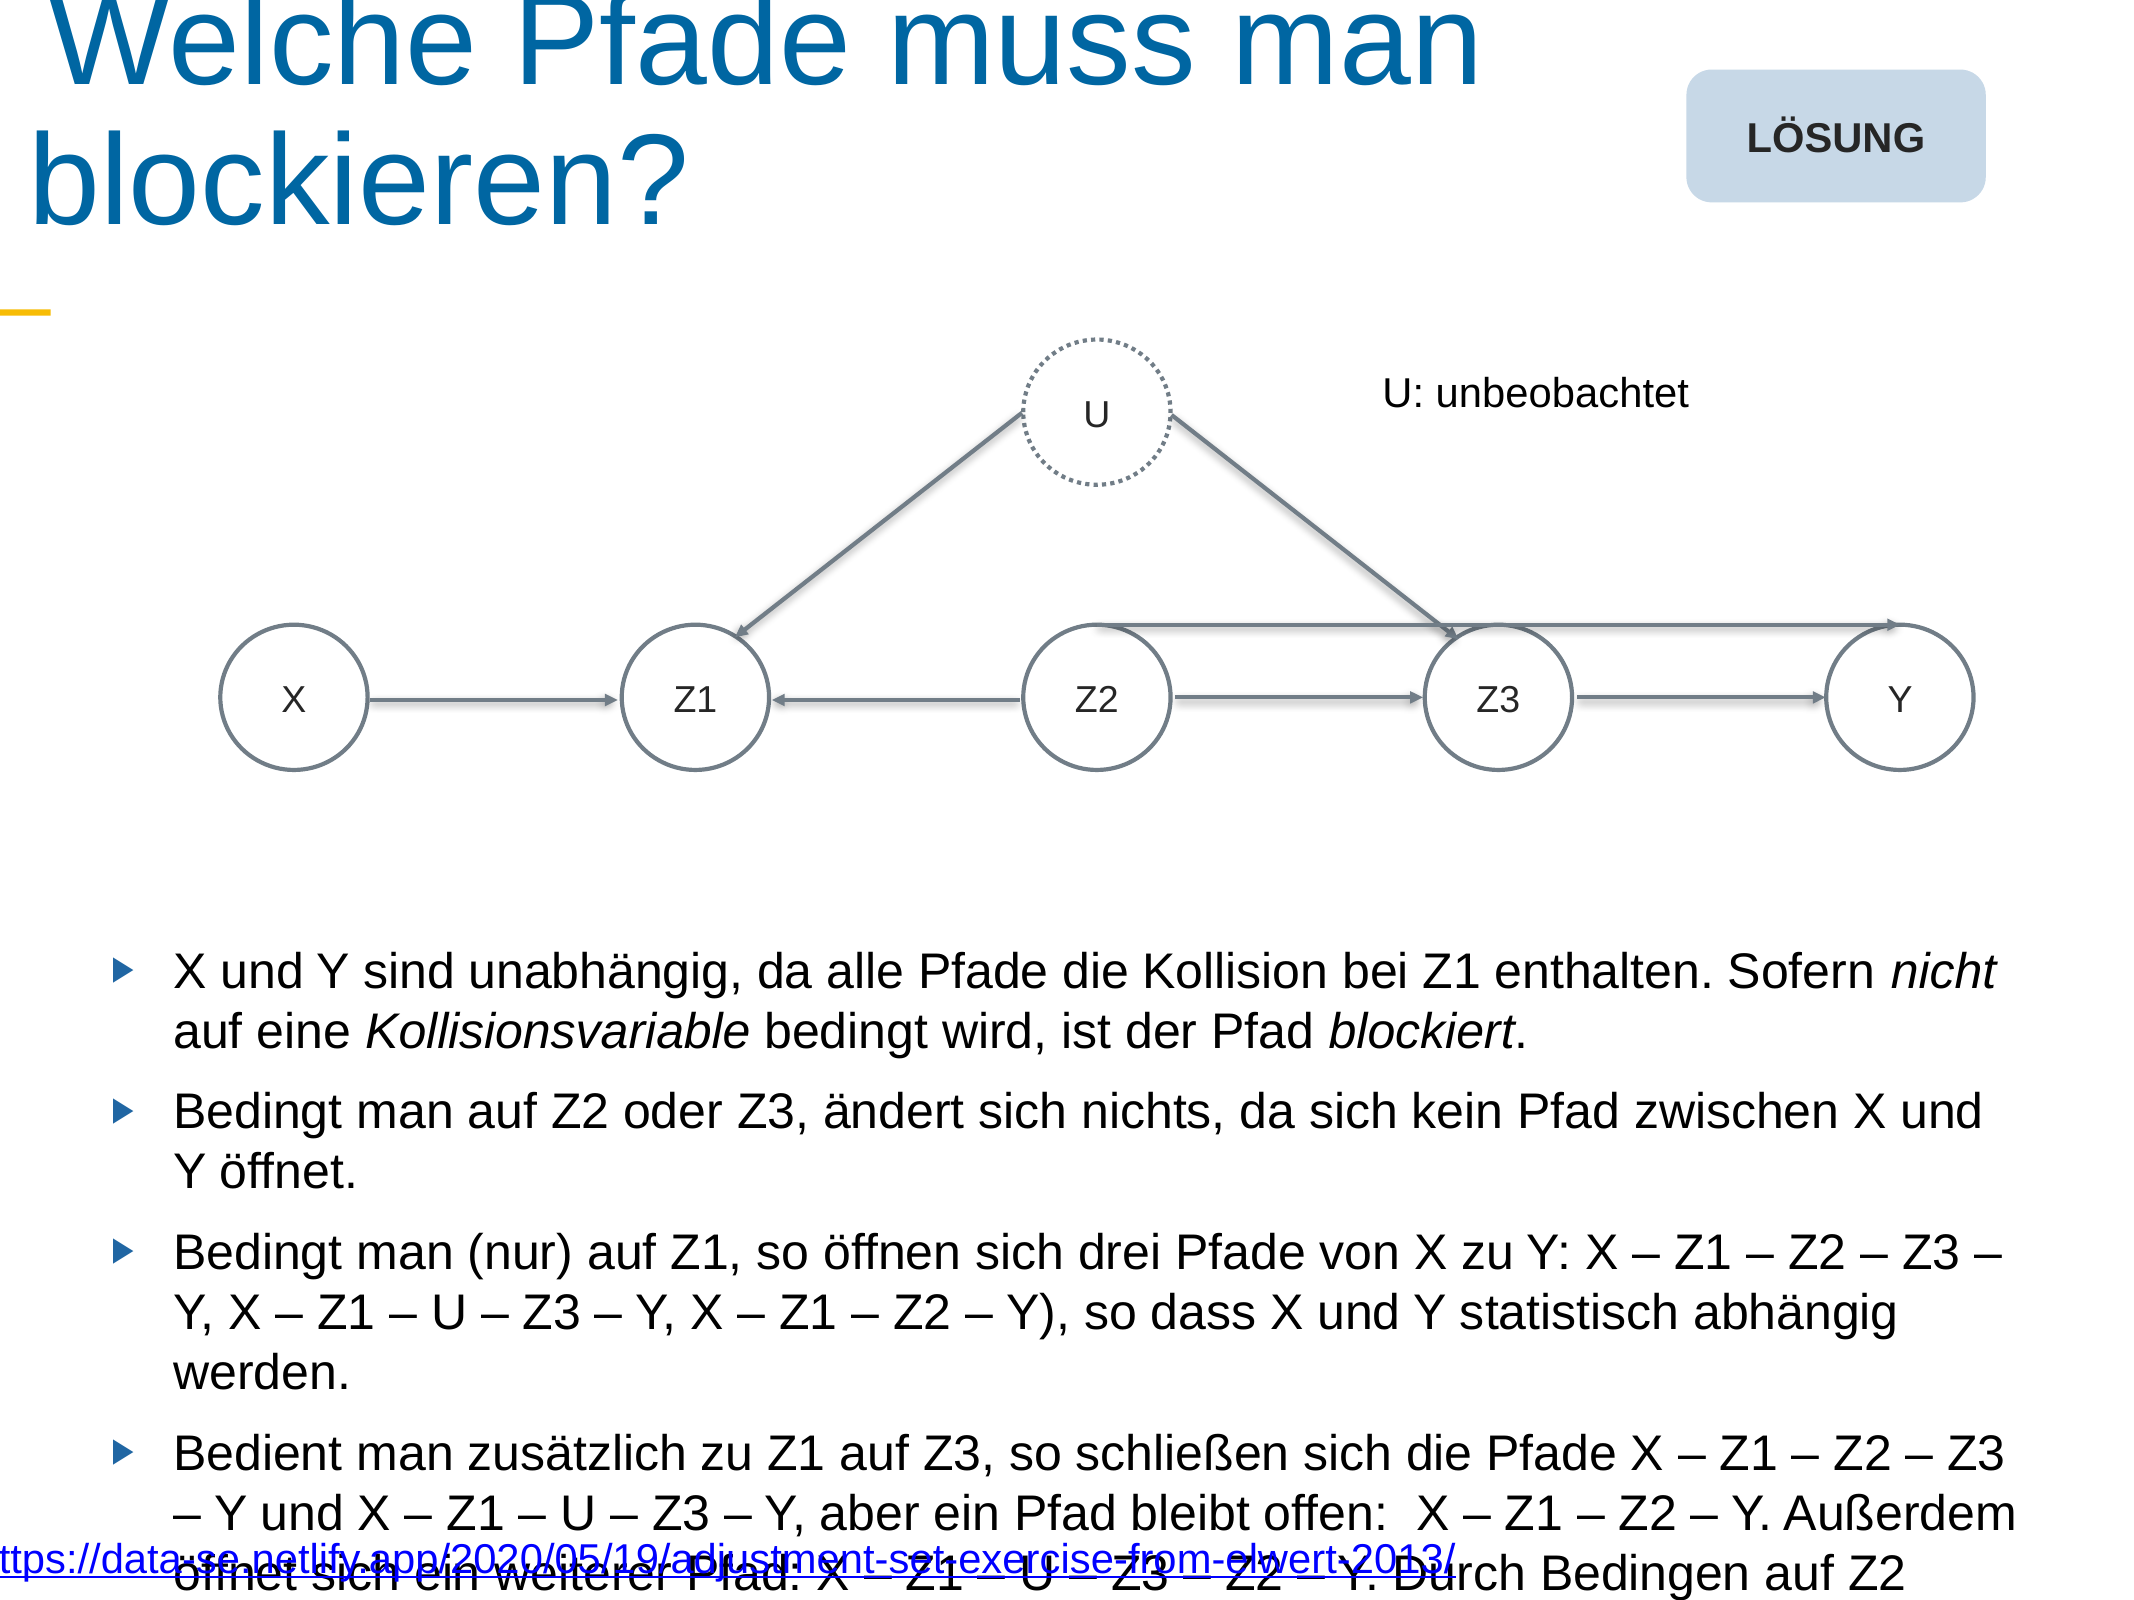

Welche Pfade muss man blockieren?
LÖSUNG
U
U: unbeobachtet

X
Z1
Z2
Z3
Y

X und Y sind unabhängig, da alle Pfade die Kollision bei Z1 enthalten. Sofern nicht auf eine Kollisionsvariable bedingt wird, ist der Pfad blockiert.
Bedingt man auf Z2 oder Z3, ändert sich nichts, da sich kein Pfad zwischen X und Y öffnet.
Bedingt man (nur) auf Z1, so öffnen sich drei Pfade von X zu Y: X – Z1 – Z2 – Z3 – Y, X – Z1 – U – Z3 – Y, X – Z1 – Z2 – Y), so dass X und Y statistisch abhängig werden.
Bedient man zusätzlich zu Z1 auf Z3, so schließen sich die Pfade X – Z1 – Z2 – Z3 – Y und X – Z1 – U – Z3 – Y, aber ein Pfad bleibt offen:  X – Z1 – Z2 – Y. Außerdem öffnet sich ein weiterer Pfad: X – Z1 – U – Z3 – Z2 – Y. Durch Bedingen auf Z2 würden sich die Pfade wieder schließen.
88
https://data-se.netlify.app/2020/05/19/adjustment-set-exercise-from-elwert-2013/